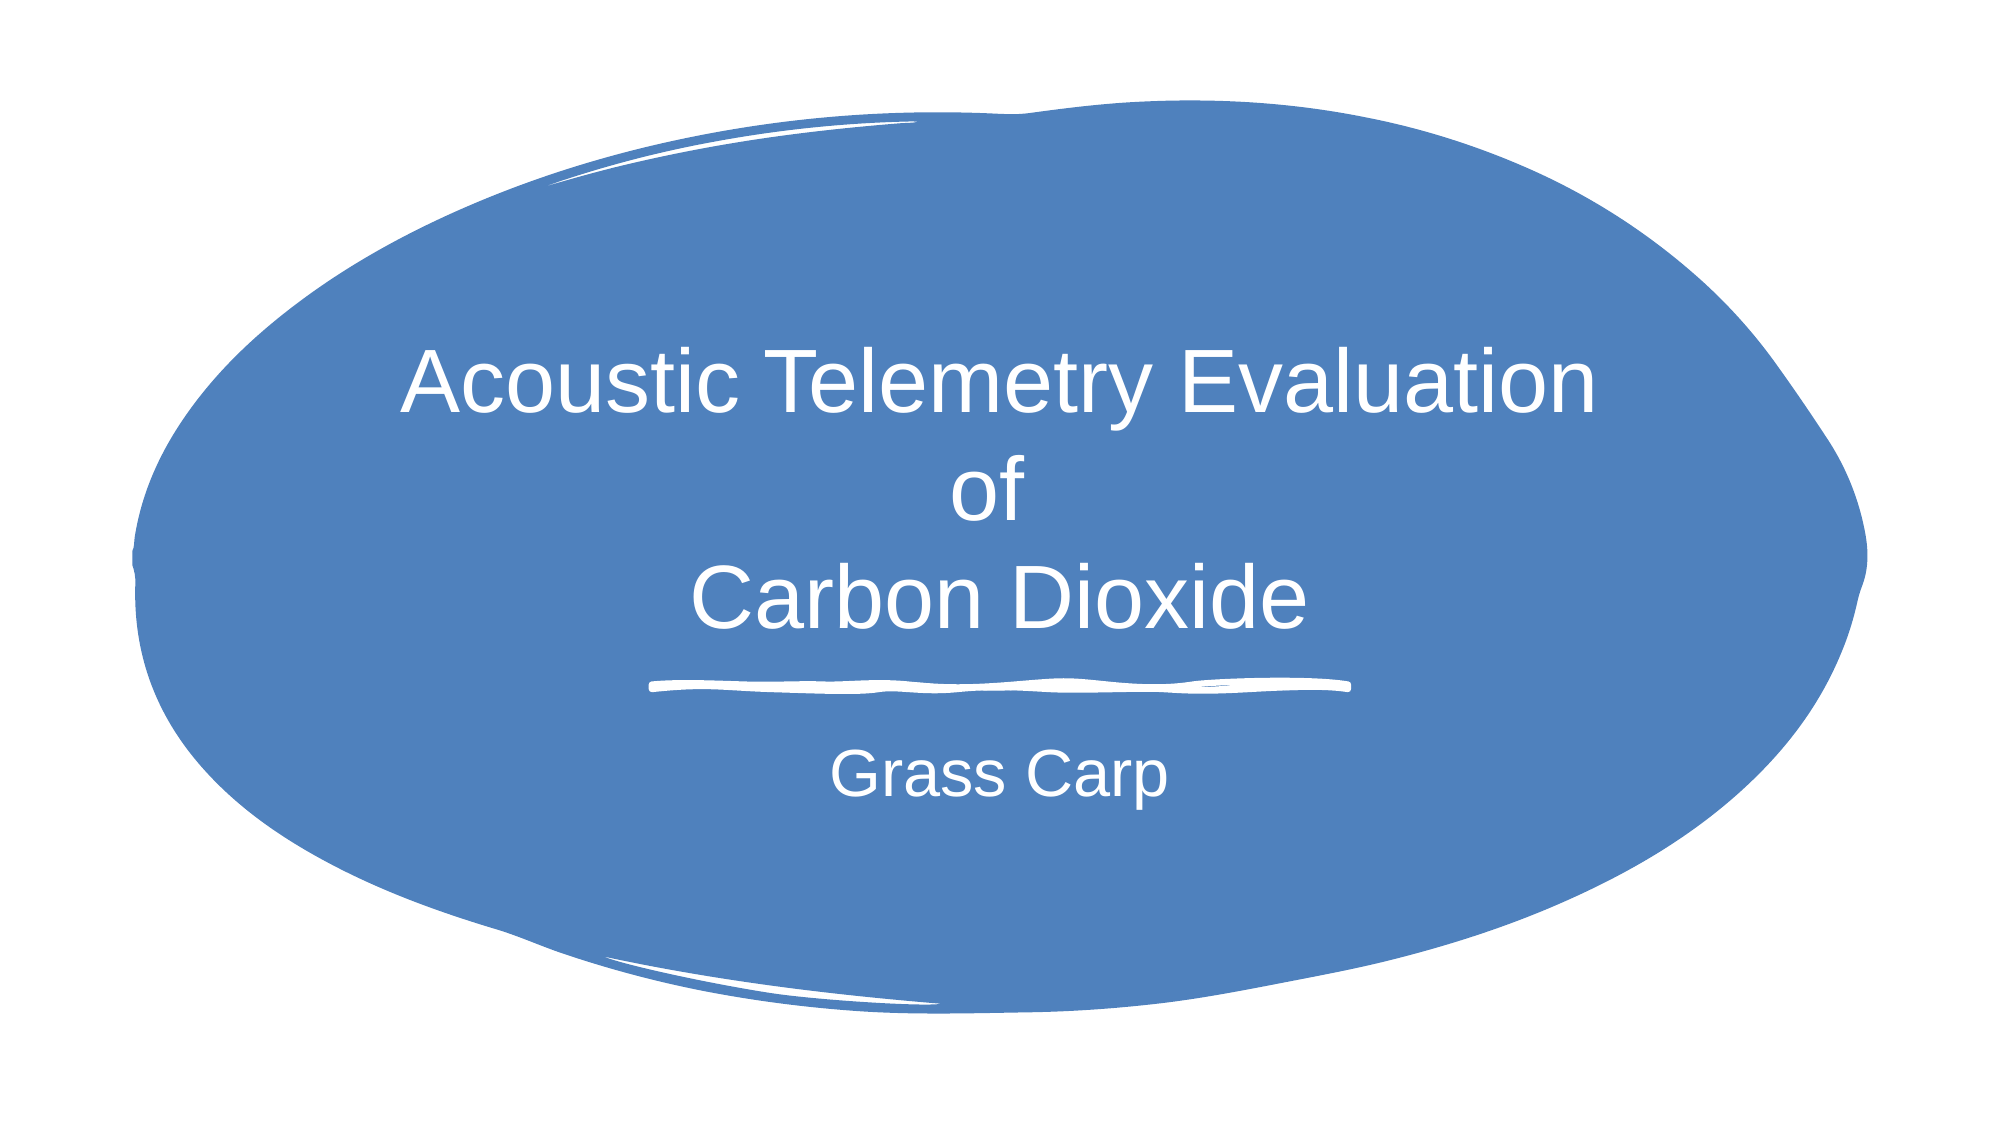

# Acoustic Telemetry Evaluation of Carbon Dioxide
Grass Carp